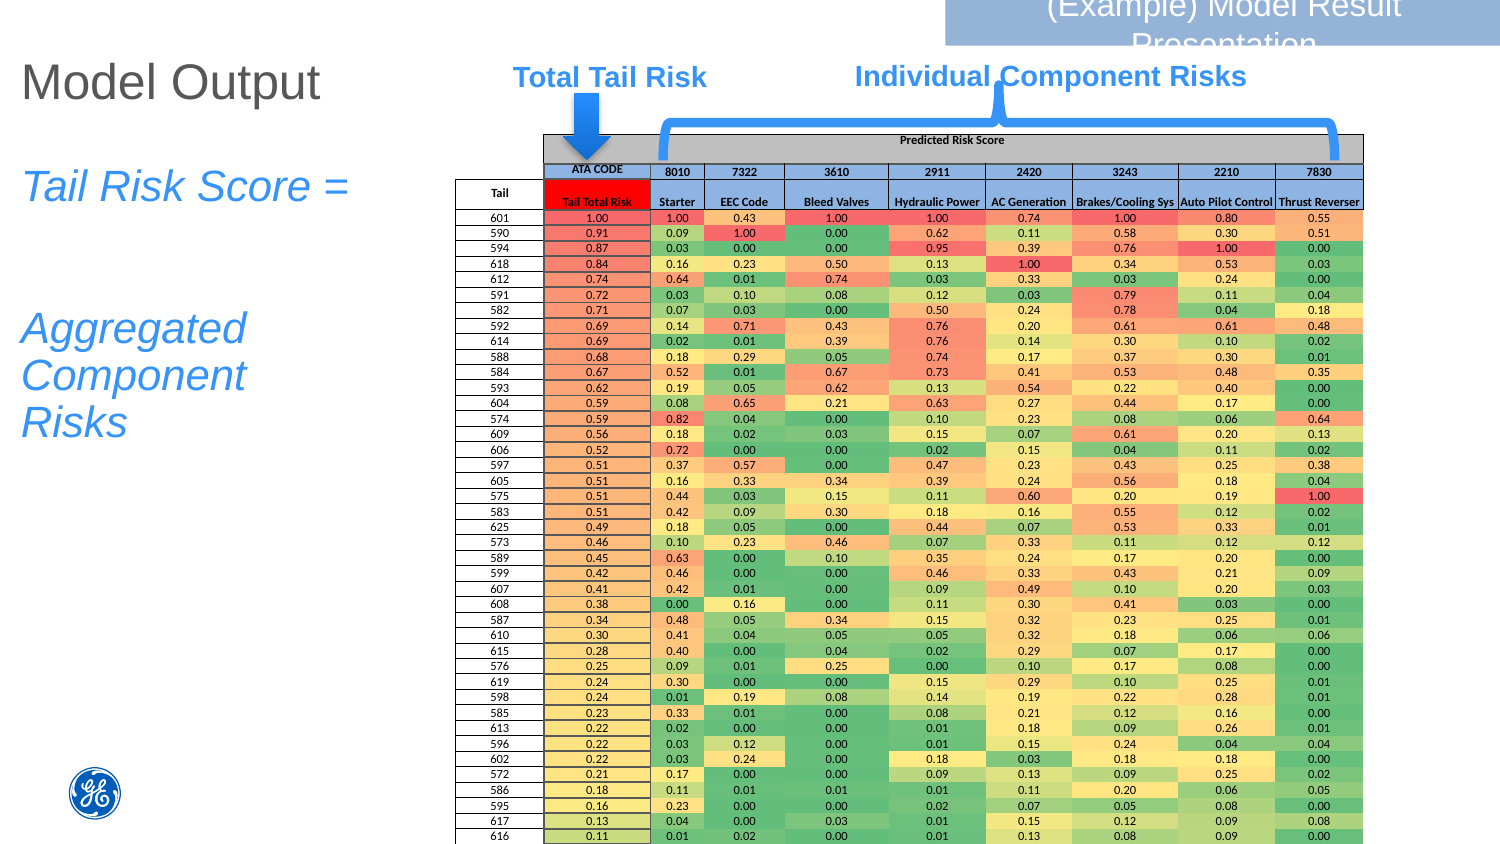

(Example) Model Result Presentation

Individual Component Risks
Total Tail Risk
# Model Output Tail Risk Score = Aggregated Component Risks

|  | Predicted Risk Score |  |  |  |  |  |  |  |  |
| --- | --- | --- | --- | --- | --- | --- | --- | --- | --- |
|  | ATA CODE | 8010 | 7322 | 3610 | 2911 | 2420 | 3243 | 2210 | 7830 |
| Tail | Tail Total Risk | Starter | EEC Code | Bleed Valves | Hydraulic Power | AC Generation | Brakes/Cooling Sys | Auto Pilot Control | Thrust Reverser |
| 601 | 1.00 | 1.00 | 0.43 | 1.00 | 1.00 | 0.74 | 1.00 | 0.80 | 0.55 |
| 590 | 0.91 | 0.09 | 1.00 | 0.00 | 0.62 | 0.11 | 0.58 | 0.30 | 0.51 |
| 594 | 0.87 | 0.03 | 0.00 | 0.00 | 0.95 | 0.39 | 0.76 | 1.00 | 0.00 |
| 618 | 0.84 | 0.16 | 0.23 | 0.50 | 0.13 | 1.00 | 0.34 | 0.53 | 0.03 |
| 612 | 0.74 | 0.64 | 0.01 | 0.74 | 0.03 | 0.33 | 0.03 | 0.24 | 0.00 |
| 591 | 0.72 | 0.03 | 0.10 | 0.08 | 0.12 | 0.03 | 0.79 | 0.11 | 0.04 |
| 582 | 0.71 | 0.07 | 0.03 | 0.00 | 0.50 | 0.24 | 0.78 | 0.04 | 0.18 |
| 592 | 0.69 | 0.14 | 0.71 | 0.43 | 0.76 | 0.20 | 0.61 | 0.61 | 0.48 |
| 614 | 0.69 | 0.02 | 0.01 | 0.39 | 0.76 | 0.14 | 0.30 | 0.10 | 0.02 |
| 588 | 0.68 | 0.18 | 0.29 | 0.05 | 0.74 | 0.17 | 0.37 | 0.30 | 0.01 |
| 584 | 0.67 | 0.52 | 0.01 | 0.67 | 0.73 | 0.41 | 0.53 | 0.48 | 0.35 |
| 593 | 0.62 | 0.19 | 0.05 | 0.62 | 0.13 | 0.54 | 0.22 | 0.40 | 0.00 |
| 604 | 0.59 | 0.08 | 0.65 | 0.21 | 0.63 | 0.27 | 0.44 | 0.17 | 0.00 |
| 574 | 0.59 | 0.82 | 0.04 | 0.00 | 0.10 | 0.23 | 0.08 | 0.06 | 0.64 |
| 609 | 0.56 | 0.18 | 0.02 | 0.03 | 0.15 | 0.07 | 0.61 | 0.20 | 0.13 |
| 606 | 0.52 | 0.72 | 0.00 | 0.00 | 0.02 | 0.15 | 0.04 | 0.11 | 0.02 |
| 597 | 0.51 | 0.37 | 0.57 | 0.00 | 0.47 | 0.23 | 0.43 | 0.25 | 0.38 |
| 605 | 0.51 | 0.16 | 0.33 | 0.34 | 0.39 | 0.24 | 0.56 | 0.18 | 0.04 |
| 575 | 0.51 | 0.44 | 0.03 | 0.15 | 0.11 | 0.60 | 0.20 | 0.19 | 1.00 |
| 583 | 0.51 | 0.42 | 0.09 | 0.30 | 0.18 | 0.16 | 0.55 | 0.12 | 0.02 |
| 625 | 0.49 | 0.18 | 0.05 | 0.00 | 0.44 | 0.07 | 0.53 | 0.33 | 0.01 |
| 573 | 0.46 | 0.10 | 0.23 | 0.46 | 0.07 | 0.33 | 0.11 | 0.12 | 0.12 |
| 589 | 0.45 | 0.63 | 0.00 | 0.10 | 0.35 | 0.24 | 0.17 | 0.20 | 0.00 |
| 599 | 0.42 | 0.46 | 0.00 | 0.00 | 0.46 | 0.33 | 0.43 | 0.21 | 0.09 |
| 607 | 0.41 | 0.42 | 0.01 | 0.00 | 0.09 | 0.49 | 0.10 | 0.20 | 0.03 |
| 608 | 0.38 | 0.00 | 0.16 | 0.00 | 0.11 | 0.30 | 0.41 | 0.03 | 0.00 |
| 587 | 0.34 | 0.48 | 0.05 | 0.34 | 0.15 | 0.32 | 0.23 | 0.25 | 0.01 |
| 610 | 0.30 | 0.41 | 0.04 | 0.05 | 0.05 | 0.32 | 0.18 | 0.06 | 0.06 |
| 615 | 0.28 | 0.40 | 0.00 | 0.04 | 0.02 | 0.29 | 0.07 | 0.17 | 0.00 |
| 576 | 0.25 | 0.09 | 0.01 | 0.25 | 0.00 | 0.10 | 0.17 | 0.08 | 0.00 |
| 619 | 0.24 | 0.30 | 0.00 | 0.00 | 0.15 | 0.29 | 0.10 | 0.25 | 0.01 |
| 598 | 0.24 | 0.01 | 0.19 | 0.08 | 0.14 | 0.19 | 0.22 | 0.28 | 0.01 |
| 585 | 0.23 | 0.33 | 0.01 | 0.00 | 0.08 | 0.21 | 0.12 | 0.16 | 0.00 |
| 613 | 0.22 | 0.02 | 0.00 | 0.00 | 0.01 | 0.18 | 0.09 | 0.26 | 0.01 |
| 596 | 0.22 | 0.03 | 0.12 | 0.00 | 0.01 | 0.15 | 0.24 | 0.04 | 0.04 |
| 602 | 0.22 | 0.03 | 0.24 | 0.00 | 0.18 | 0.03 | 0.18 | 0.18 | 0.00 |
| 572 | 0.21 | 0.17 | 0.00 | 0.00 | 0.09 | 0.13 | 0.09 | 0.25 | 0.02 |
| 586 | 0.18 | 0.11 | 0.01 | 0.01 | 0.01 | 0.11 | 0.20 | 0.06 | 0.05 |
| 595 | 0.16 | 0.23 | 0.00 | 0.00 | 0.02 | 0.07 | 0.05 | 0.08 | 0.00 |
| 617 | 0.13 | 0.04 | 0.00 | 0.03 | 0.01 | 0.15 | 0.12 | 0.09 | 0.08 |
| 616 | 0.11 | 0.01 | 0.02 | 0.00 | 0.01 | 0.13 | 0.08 | 0.09 | 0.00 |
40